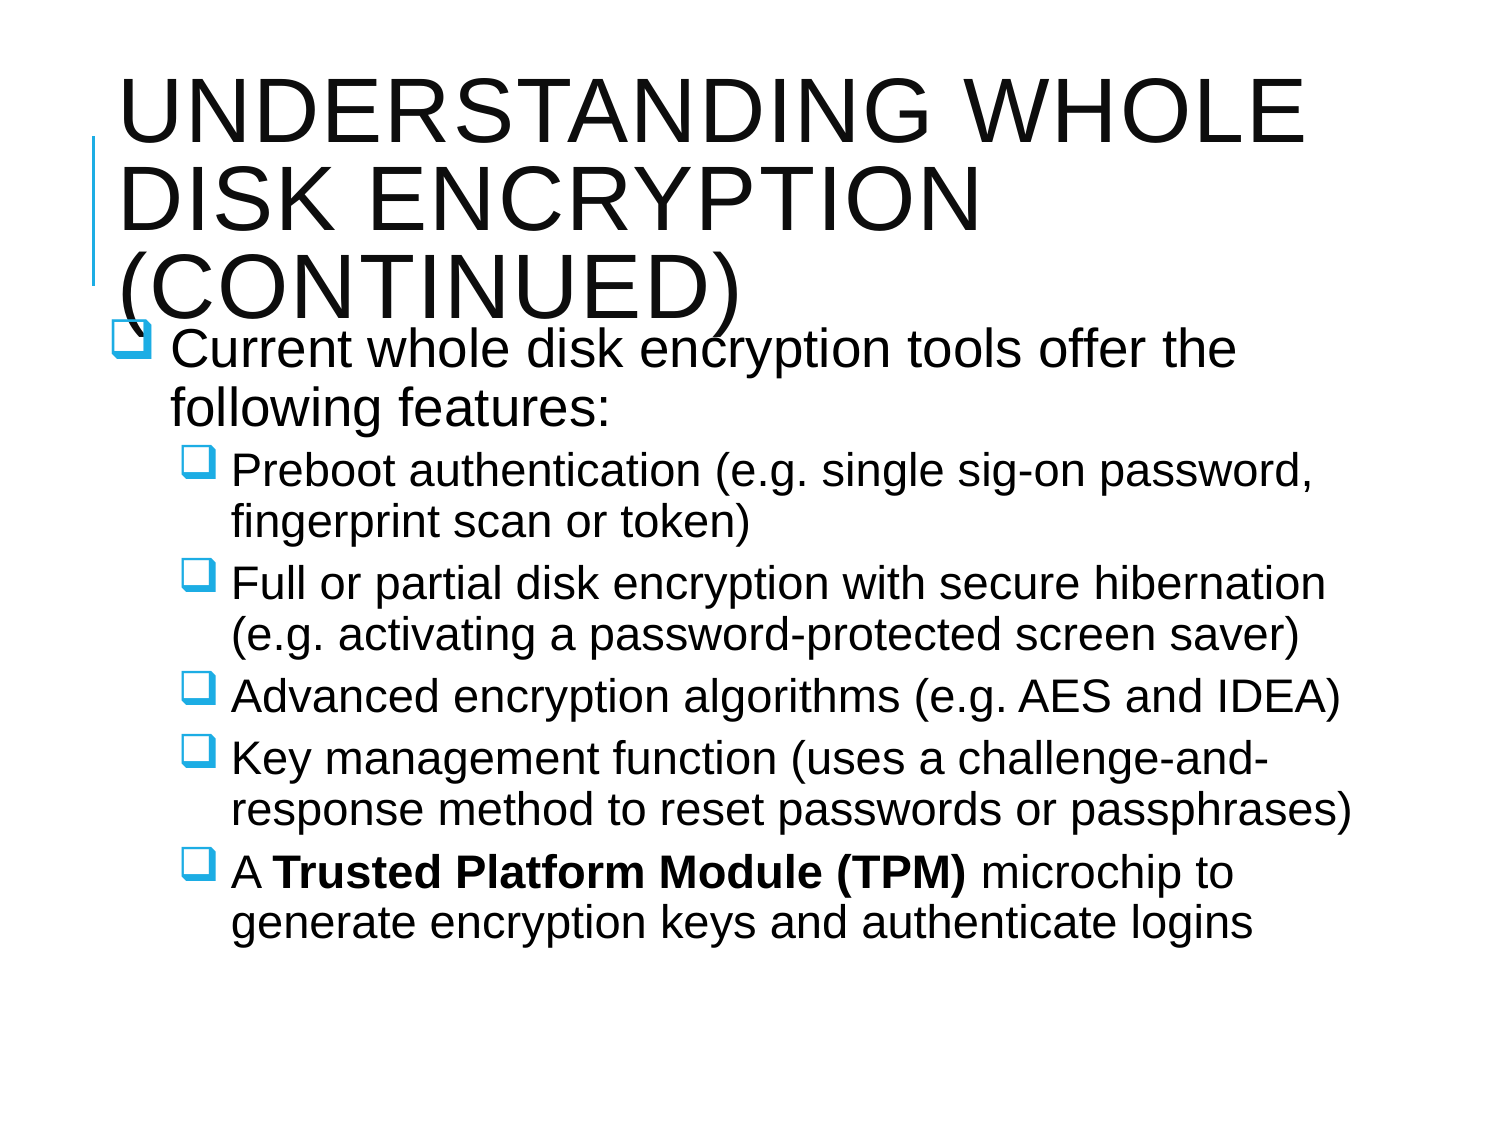

# Understanding Whole Disk Encryption (continued)
Current whole disk encryption tools offer the following features:
Preboot authentication (e.g. single sig-on password, fingerprint scan or token)
Full or partial disk encryption with secure hibernation (e.g. activating a password-protected screen saver)
Advanced encryption algorithms (e.g. AES and IDEA)
Key management function (uses a challenge-and-response method to reset passwords or passphrases)
A Trusted Platform Module (TPM) microchip to generate encryption keys and authenticate logins